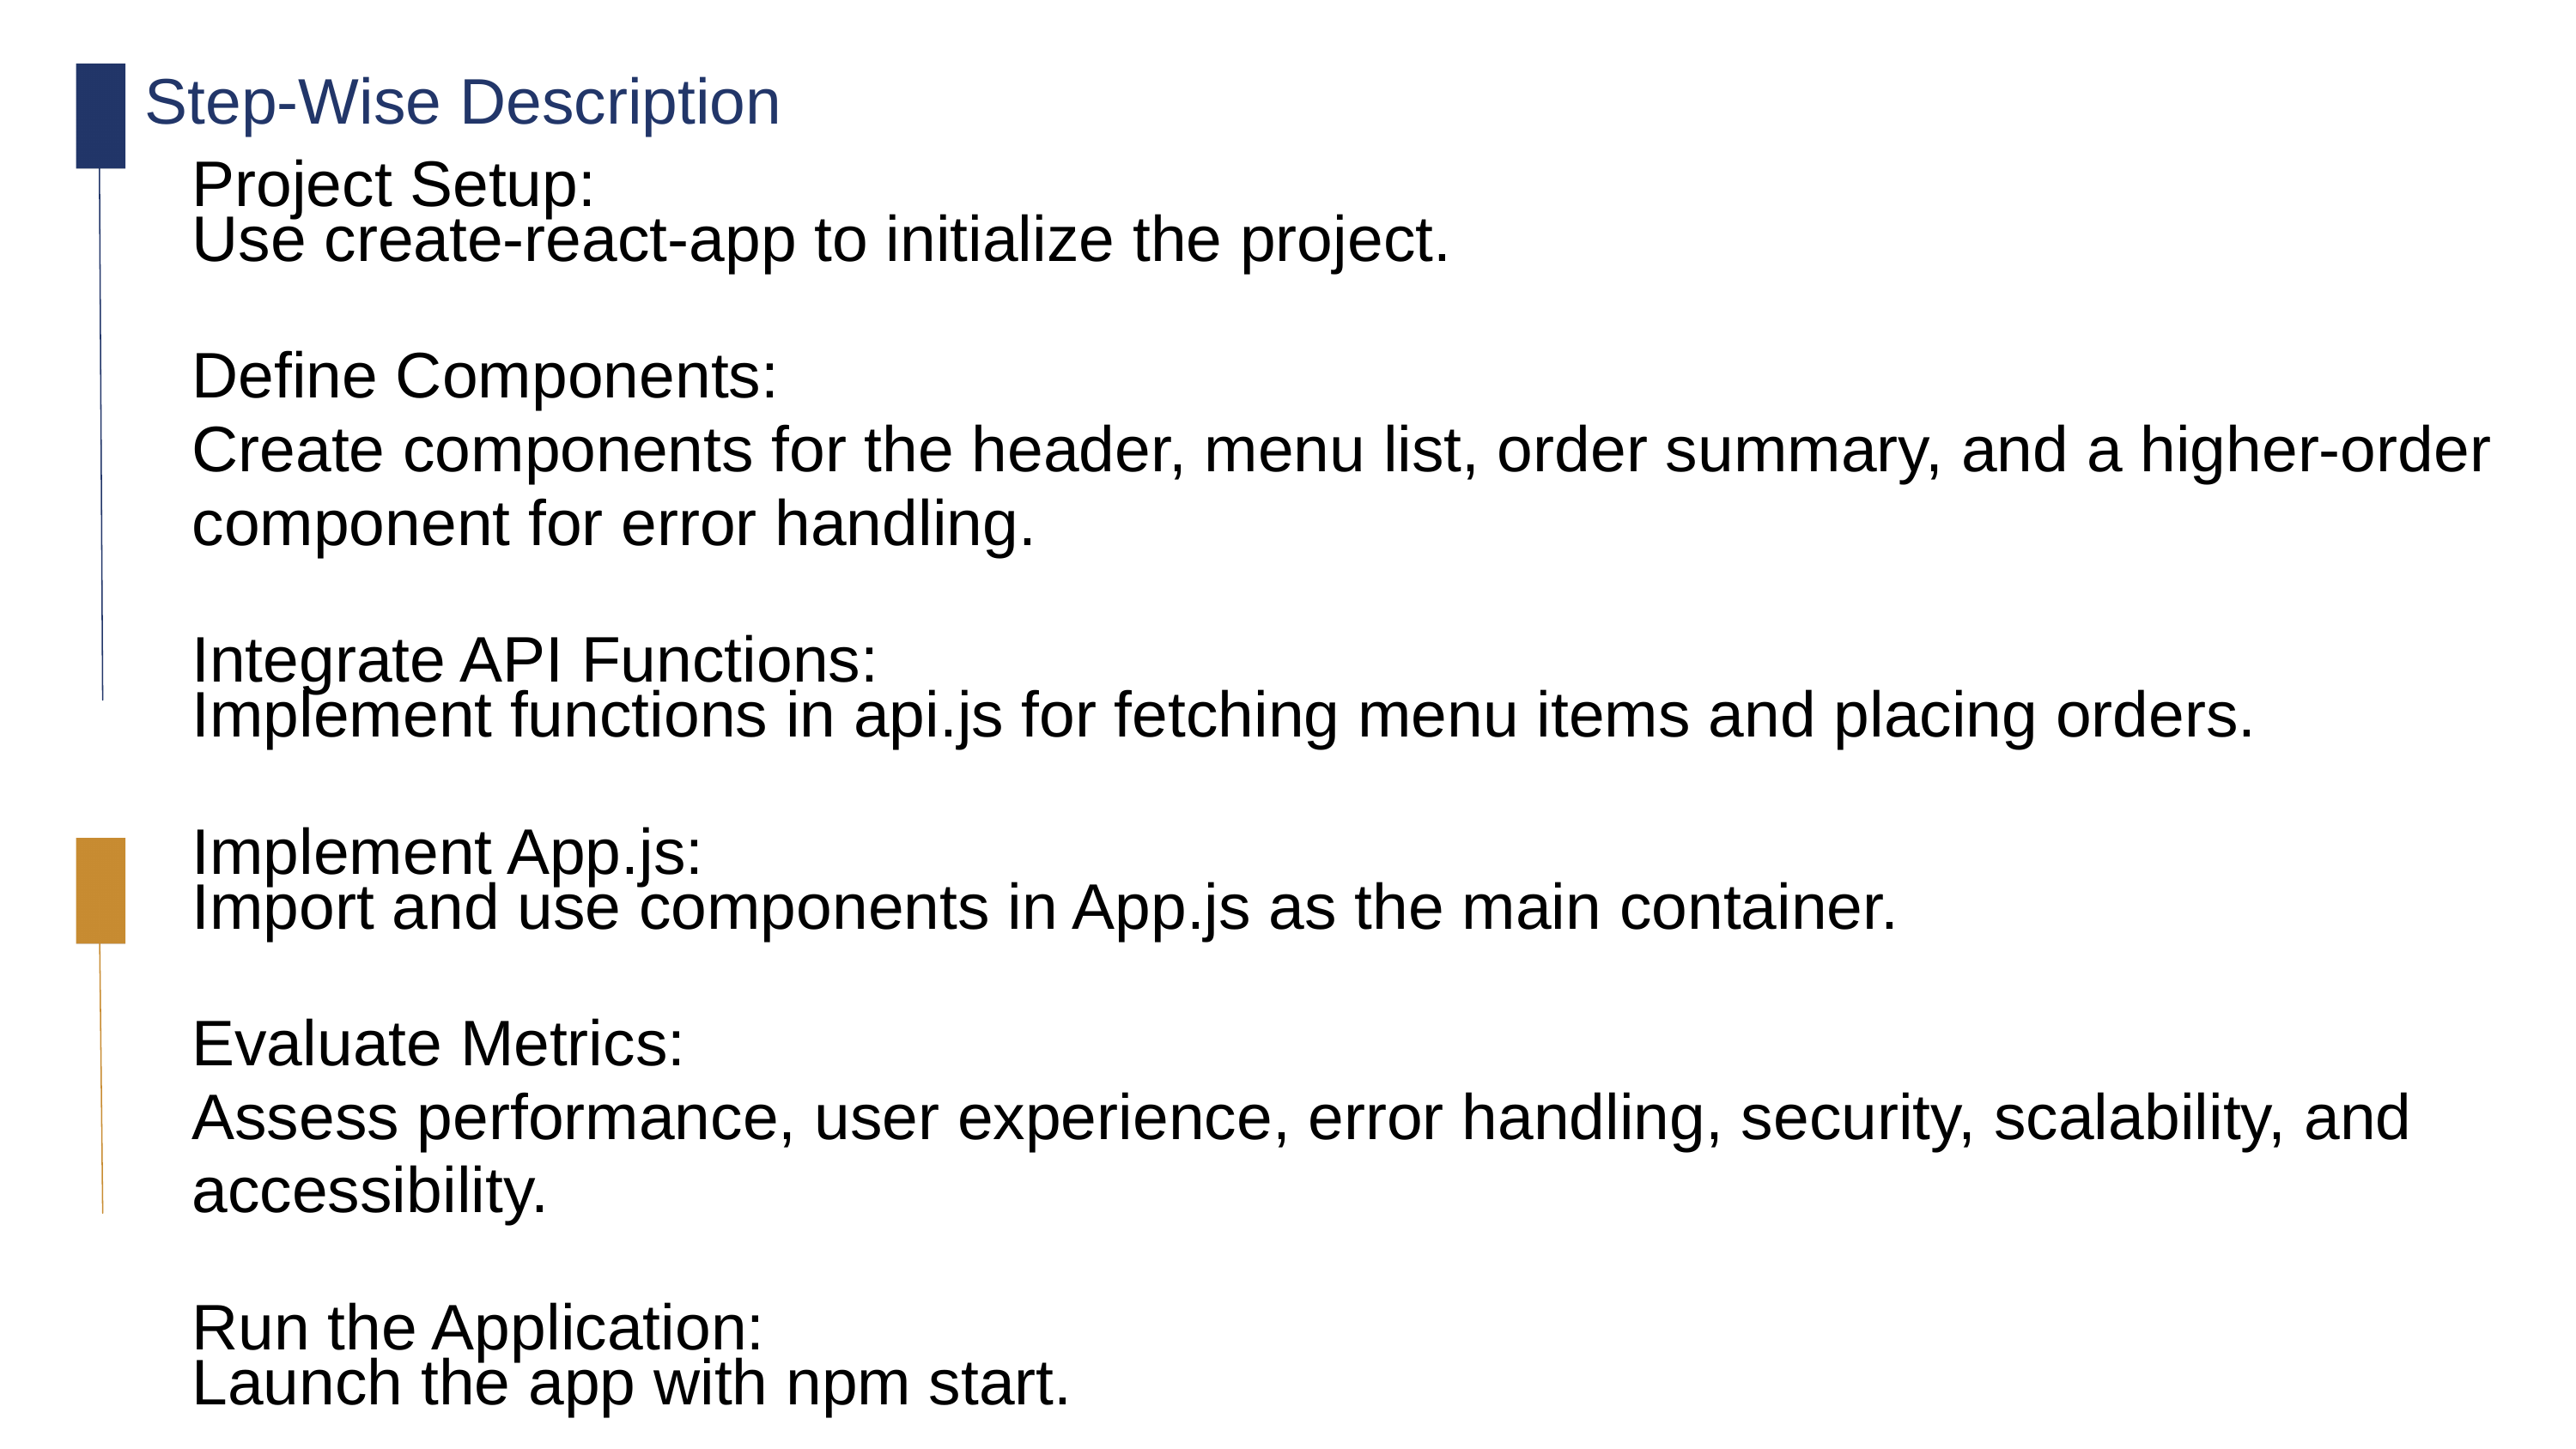

Step-Wise Description

Project Setup:
Use create-react-app to initialize the project.

Define Components:
Create components for the header, menu list, order summary, and a higher-order component for error handling.

Integrate API Functions:
Implement functions in api.js for fetching menu items and placing orders.

Implement App.js:
Import and use components in App.js as the main container.

Evaluate Metrics:
Assess performance, user experience, error handling, security, scalability, and accessibility.

Run the Application:
Launch the app with npm start.